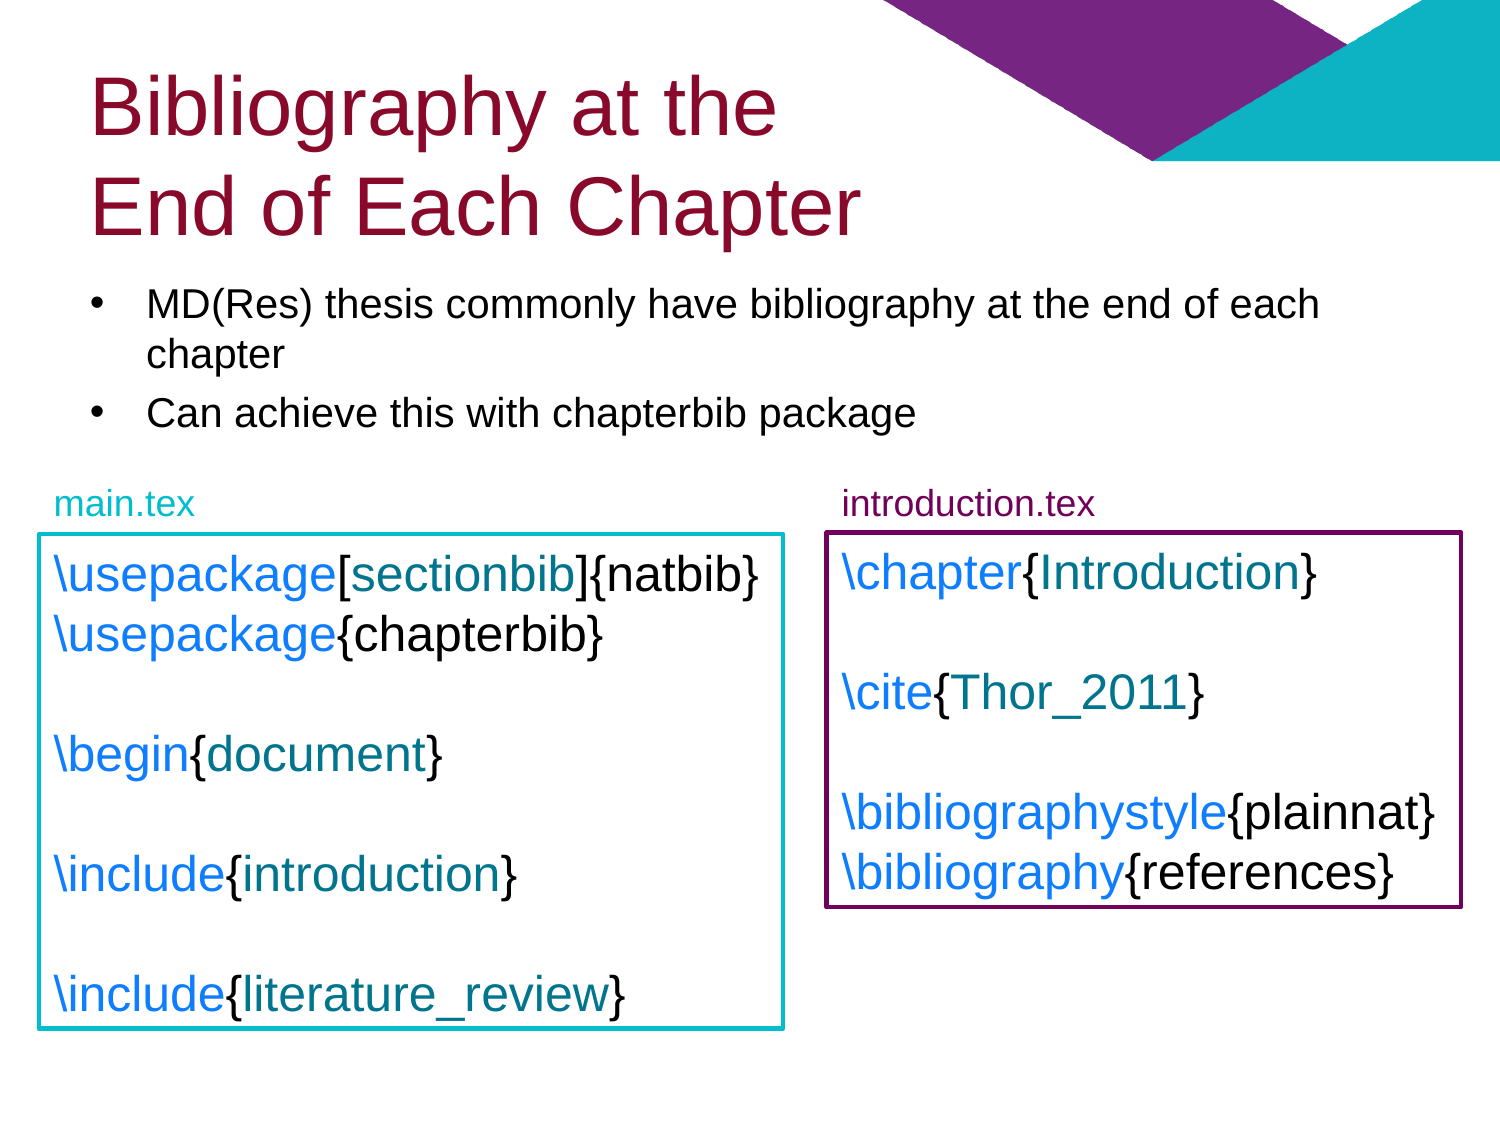

# Bibliography at the End of Each Chapter
MD(Res) thesis commonly have bibliography at the end of each chapter
Can achieve this with chapterbib package

introduction.tex
\chapter{Introduction}

\cite{Thor_2011}

\bibliographystyle{plainnat}
\bibliography{references}
main.tex
\usepackage[sectionbib]{natbib}
\usepackage{chapterbib}

\begin{document}

\include{introduction}

\include{literature_review}